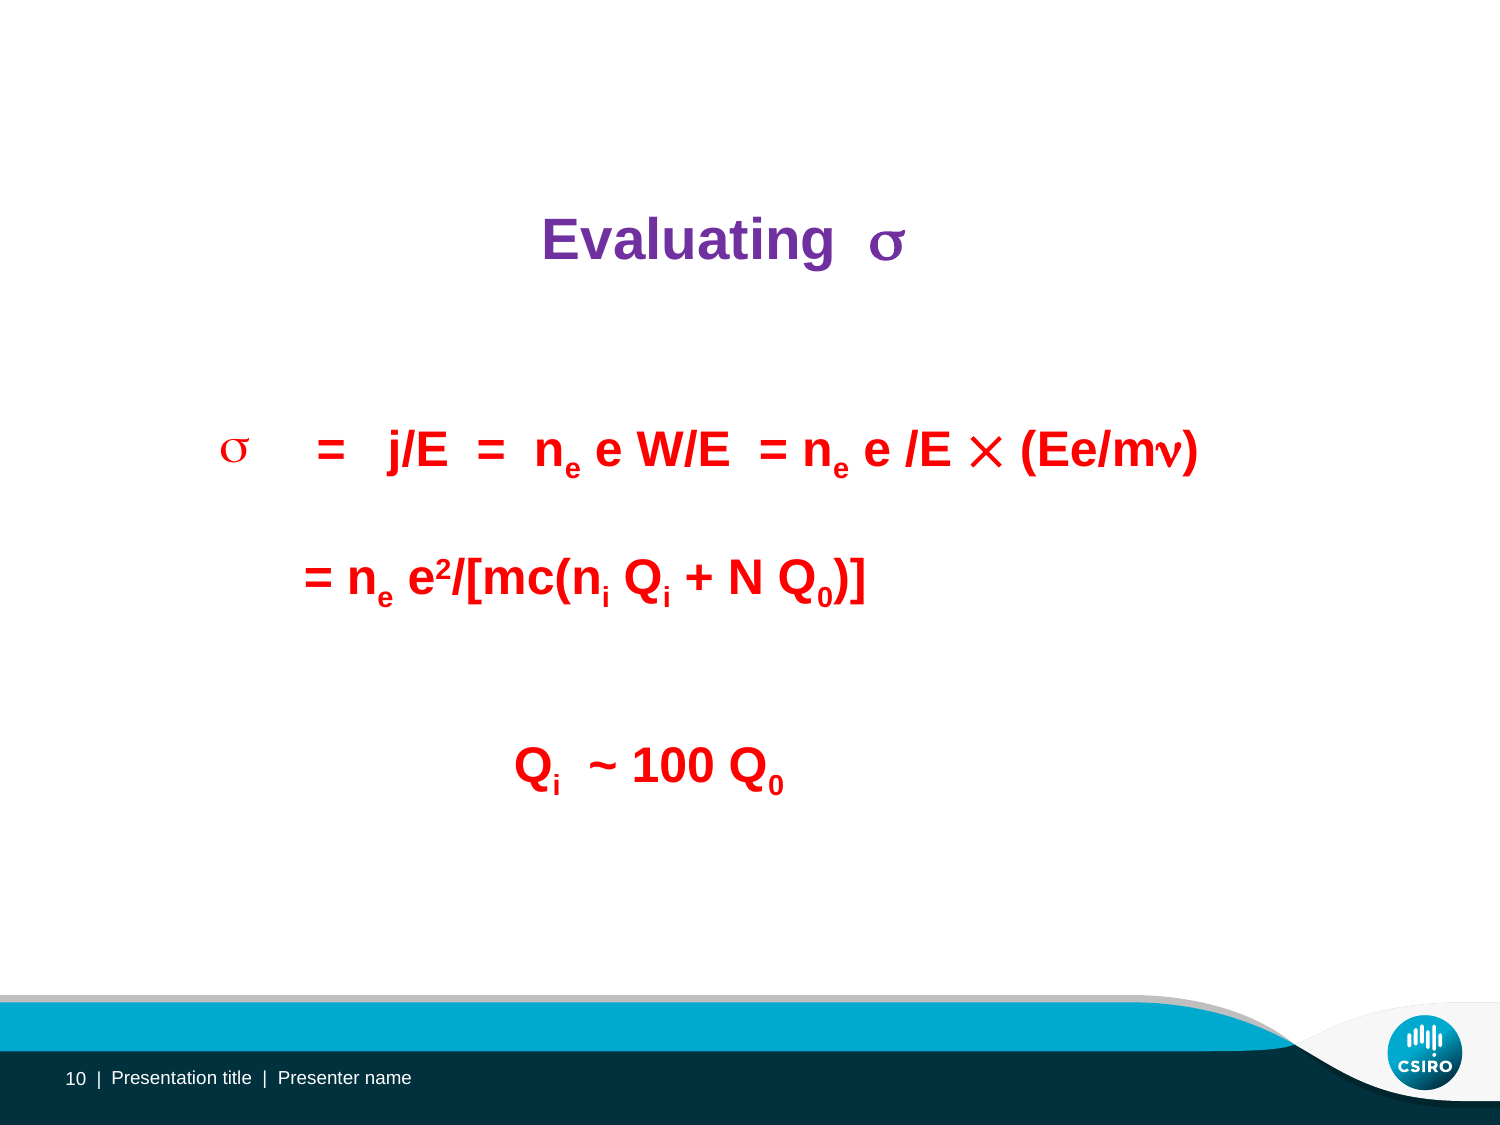

Evaluating  σ
  =   j/E  =  ne e W/E  = ne e /E × (Ee/mν)

      = ne e2/[mc(ni Qi + N Q0)]

                     Qi  ~ 100 Q0
10  |
Presentation title  |  Presenter name